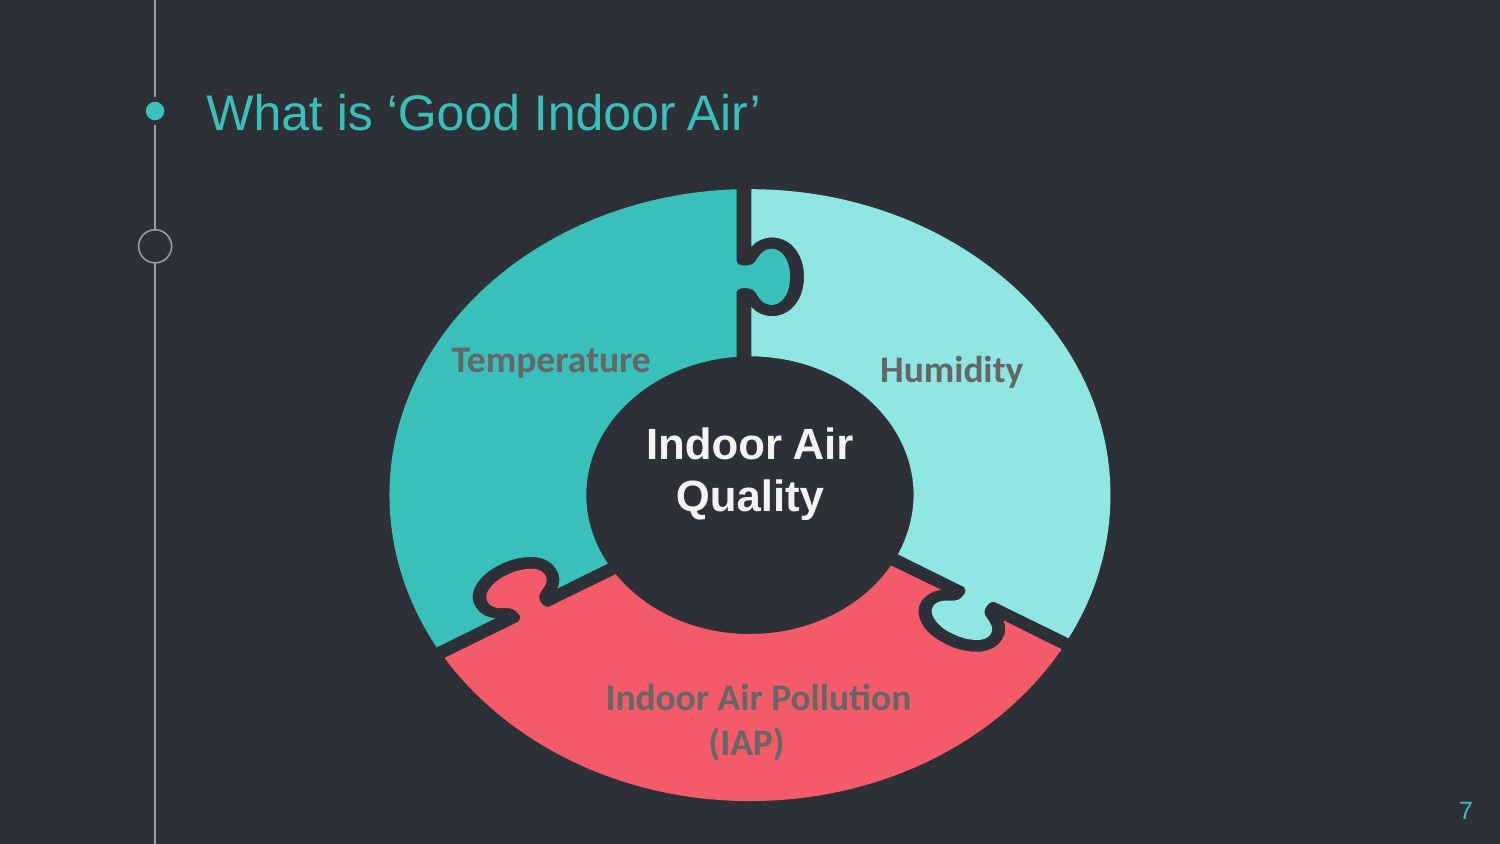

# What is ‘Good Indoor Air’

      Temperature

     Humidity

Indoor Air Pollution
                     (IAP)
Indoor Air Quality
7